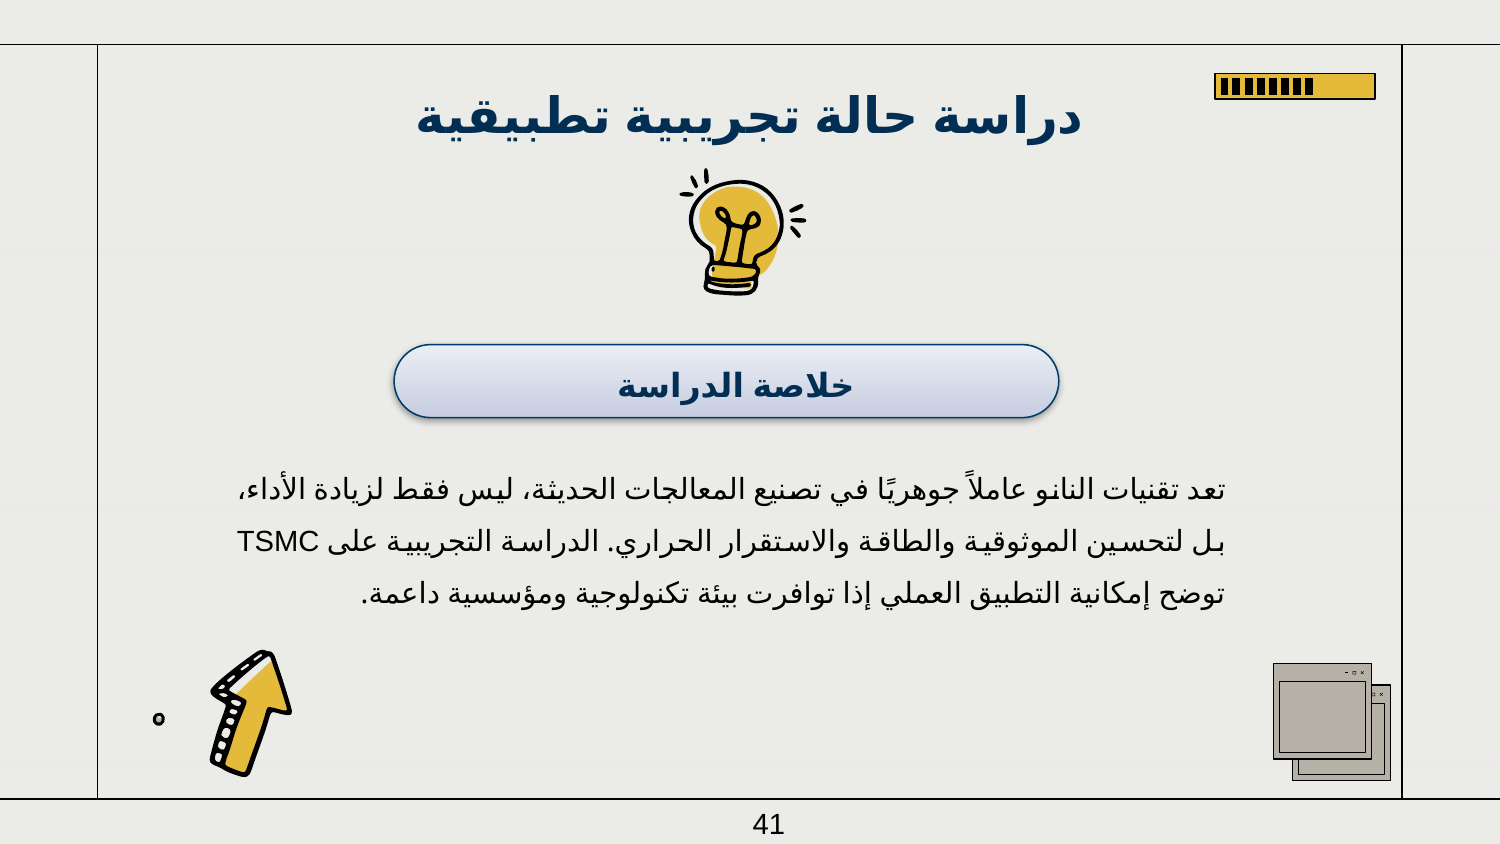

# دراسة حالة تجريبية تطبيقية

خلاصة الدراسة
تعد تقنيات النانو عاملاً جوهريًا في تصنيع المعالجات الحديثة، ليس فقط لزيادة الأداء، بل لتحسين الموثوقية والطاقة والاستقرار الحراري. الدراسة التجريبية على TSMC توضح إمكانية التطبيق العملي إذا توافرت بيئة تكنولوجية ومؤسسية داعمة.

41